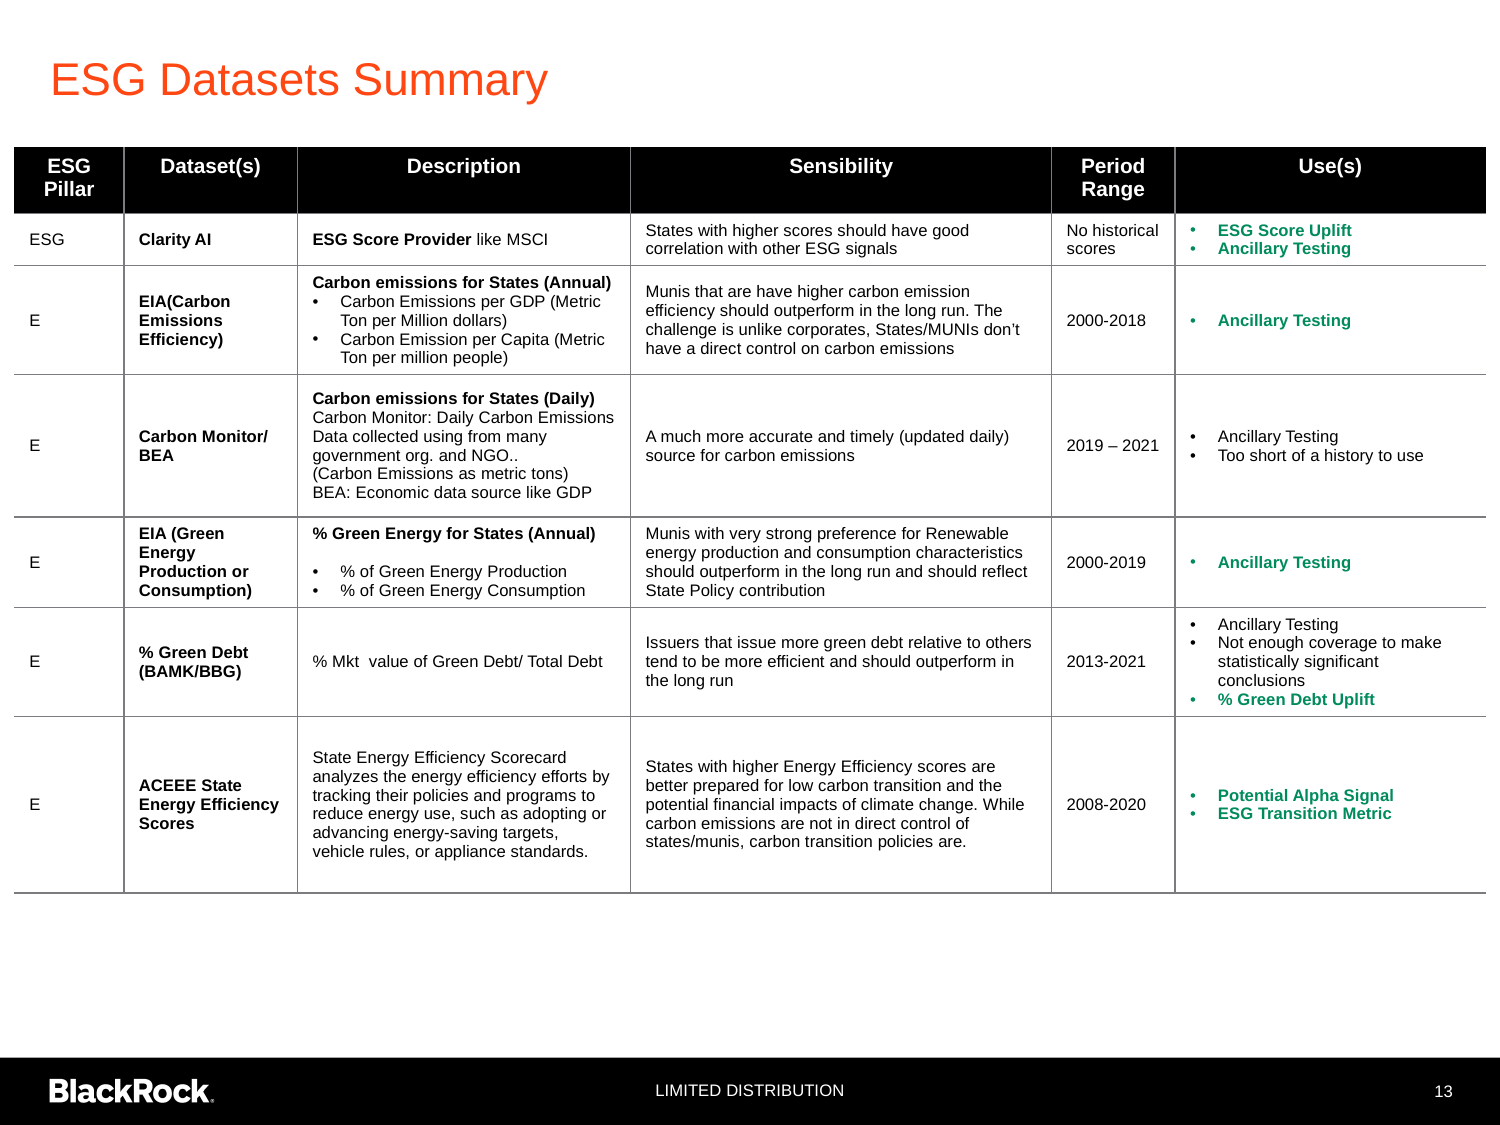

# ESG Datasets Summary
| ESG Pillar | Dataset(s) | Description | Sensibility | Period Range | Use(s) |
| --- | --- | --- | --- | --- | --- |
| ESG | Clarity AI | ESG Score Provider like MSCI | States with higher scores should have good correlation with other ESG signals | No historical scores | ESG Score Uplift Ancillary Testing |
| E | EIA(Carbon Emissions Efficiency) | Carbon emissions for States (Annual) Carbon Emissions per GDP (Metric Ton per Million dollars) Carbon Emission per Capita (Metric Ton per million people) | Munis that are have higher carbon emission efficiency should outperform in the long run. The challenge is unlike corporates, States/MUNIs don’t have a direct control on carbon emissions | 2000-2018 | Ancillary Testing |
| E | Carbon Monitor/ BEA | Carbon emissions for States (Daily) Carbon Monitor: Daily Carbon Emissions Data collected using from many government org. and NGO.. (Carbon Emissions as metric tons) BEA: Economic data source like GDP | A much more accurate and timely (updated daily) source for carbon emissions | 2019 – 2021 | Ancillary Testing Too short of a history to use |
| E | EIA (Green Energy Production or Consumption) | % Green Energy for States (Annual) % of Green Energy Production % of Green Energy Consumption | Munis with very strong preference for Renewable energy production and consumption characteristics should outperform in the long run and should reflect State Policy contribution | 2000-2019 | Ancillary Testing |
| E | % Green Debt (BAMK/BBG) | % Mkt value of Green Debt/ Total Debt | Issuers that issue more green debt relative to others tend to be more efficient and should outperform in the long run | 2013-2021 | Ancillary Testing Not enough coverage to make statistically significant conclusions % Green Debt Uplift |
| E | ACEEE State Energy Efficiency Scores | State Energy Efficiency Scorecard analyzes the energy efficiency efforts by tracking their policies and programs to reduce energy use, such as adopting or advancing energy-saving targets, vehicle rules, or appliance standards. | States with higher Energy Efficiency scores are better prepared for low carbon transition and the potential financial impacts of climate change. While carbon emissions are not in direct control of states/munis, carbon transition policies are. | 2008-2020 | Potential Alpha Signal ESG Transition Metric |
Limited Distribution
13